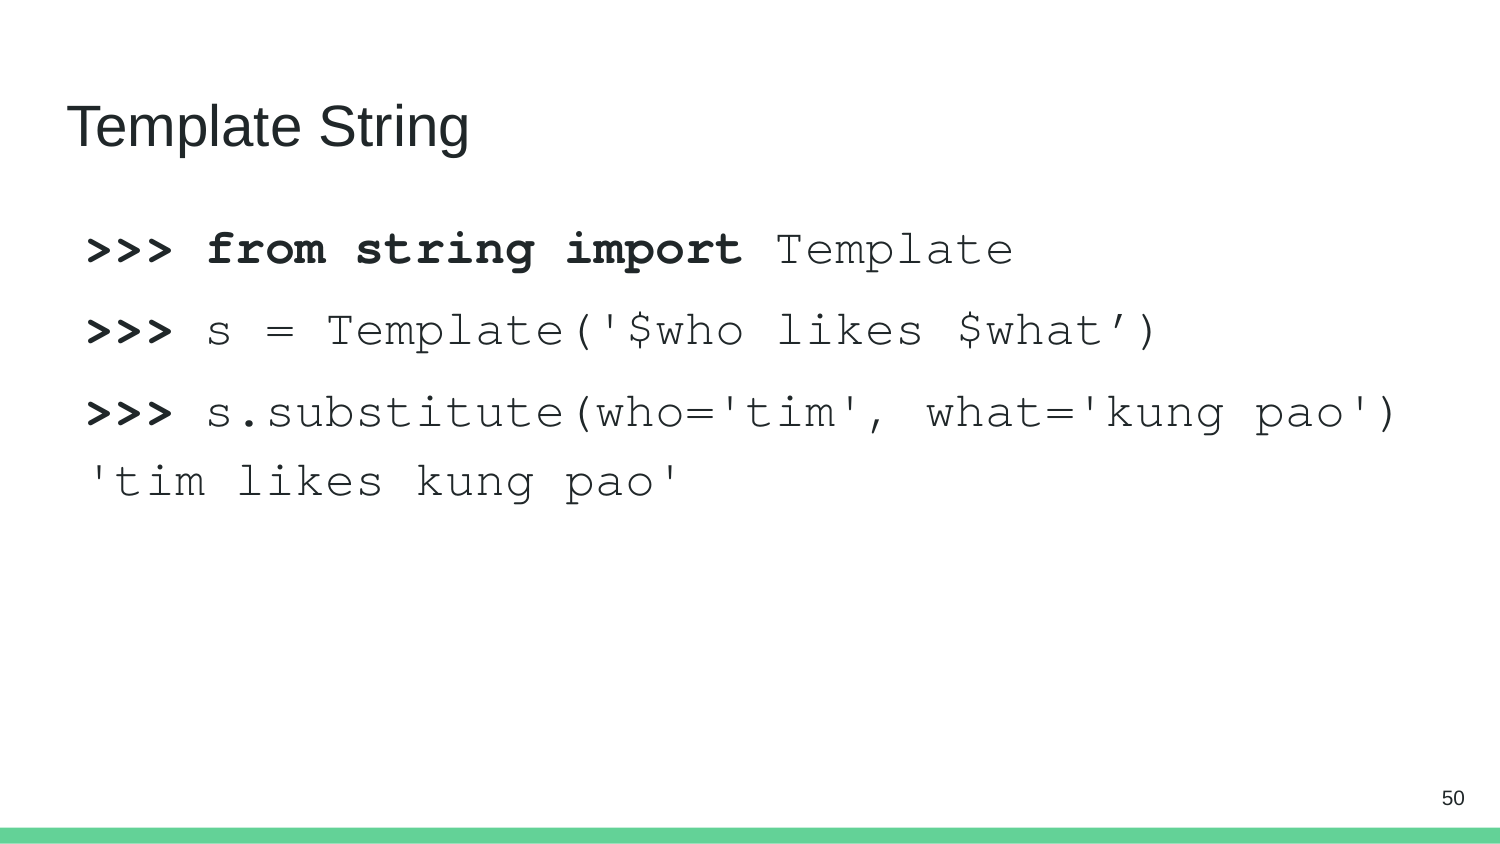

# Template String
>>> from string import Template
>>> s = Template('$who likes $what’)
>>> s.substitute(who='tim', what='kung pao') 'tim likes kung pao'
50